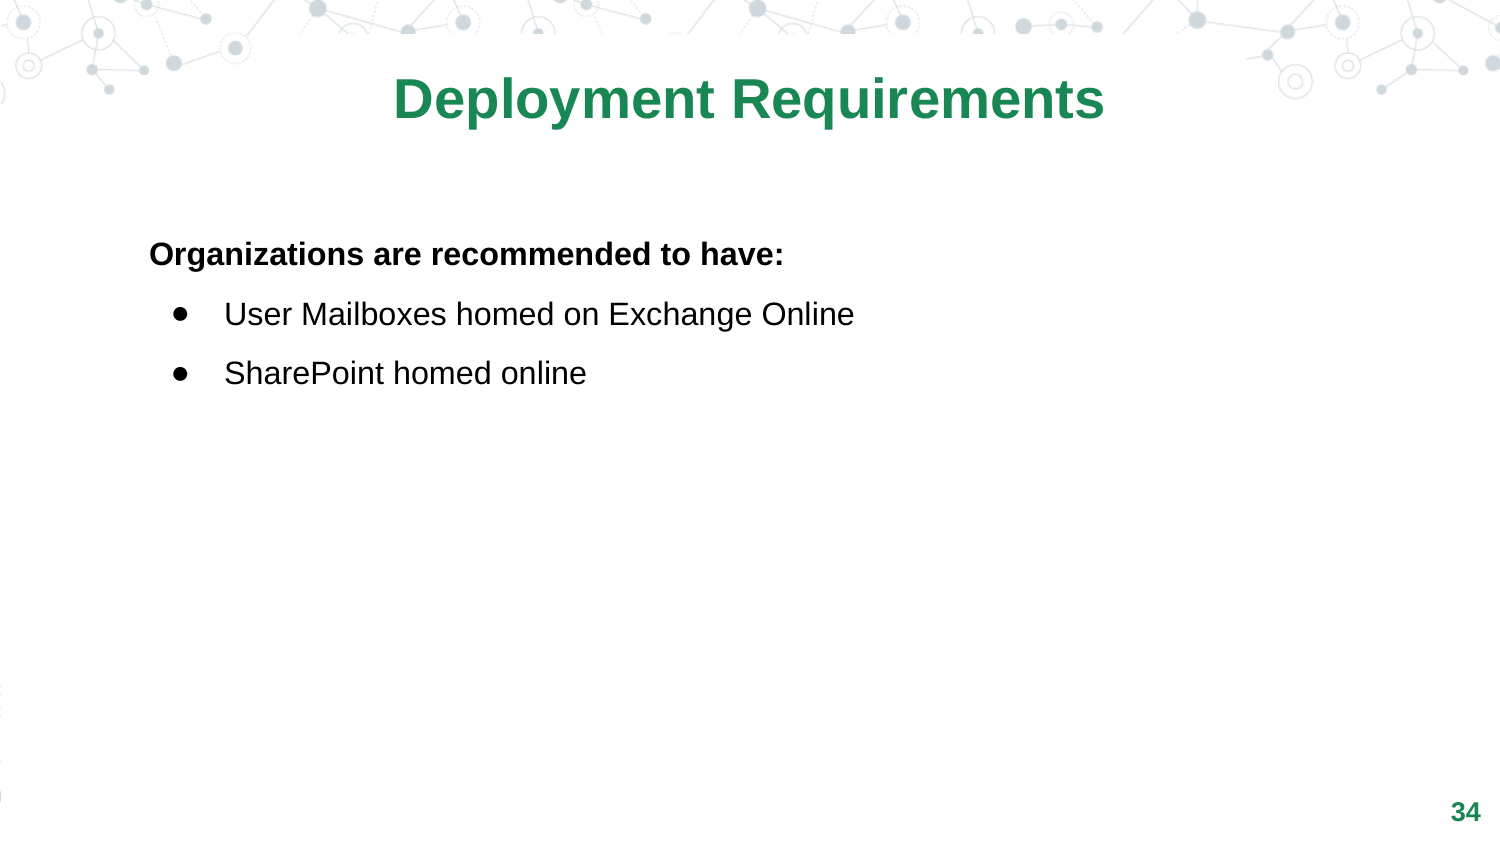

Deployment Requirements

Organizations are recommended to have:
User Mailboxes homed on Exchange Online
SharePoint homed online

34